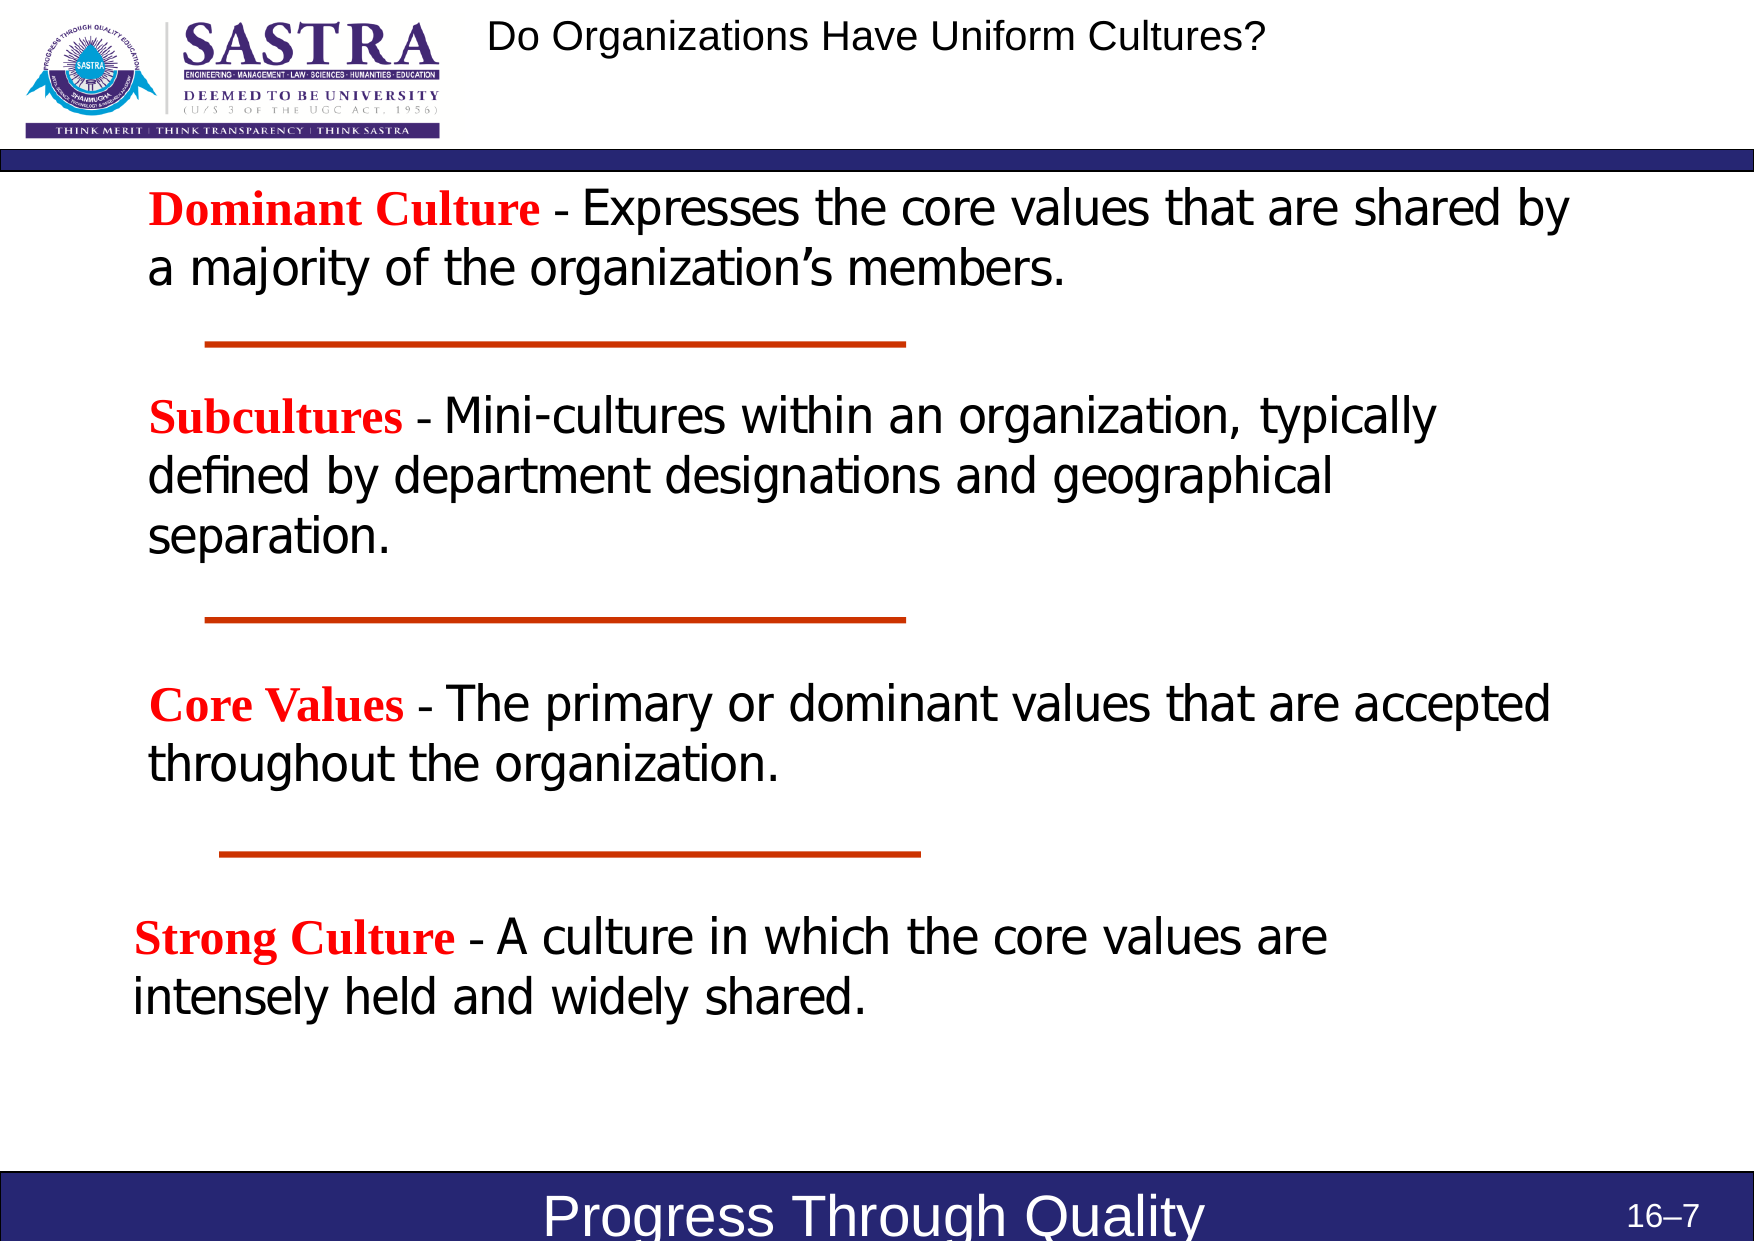

# Do Organizations Have Uniform Cultures?
Dominant Culture - Expresses the core values that are shared by a majority of the organization’s members.

Subcultures - Mini-cultures within an organization, typically defined by department designations and geographical separation.

Core Values - The primary or dominant values that are accepted throughout the organization.

Strong Culture - A culture in which the core values are intensely held and widely shared.
16–7